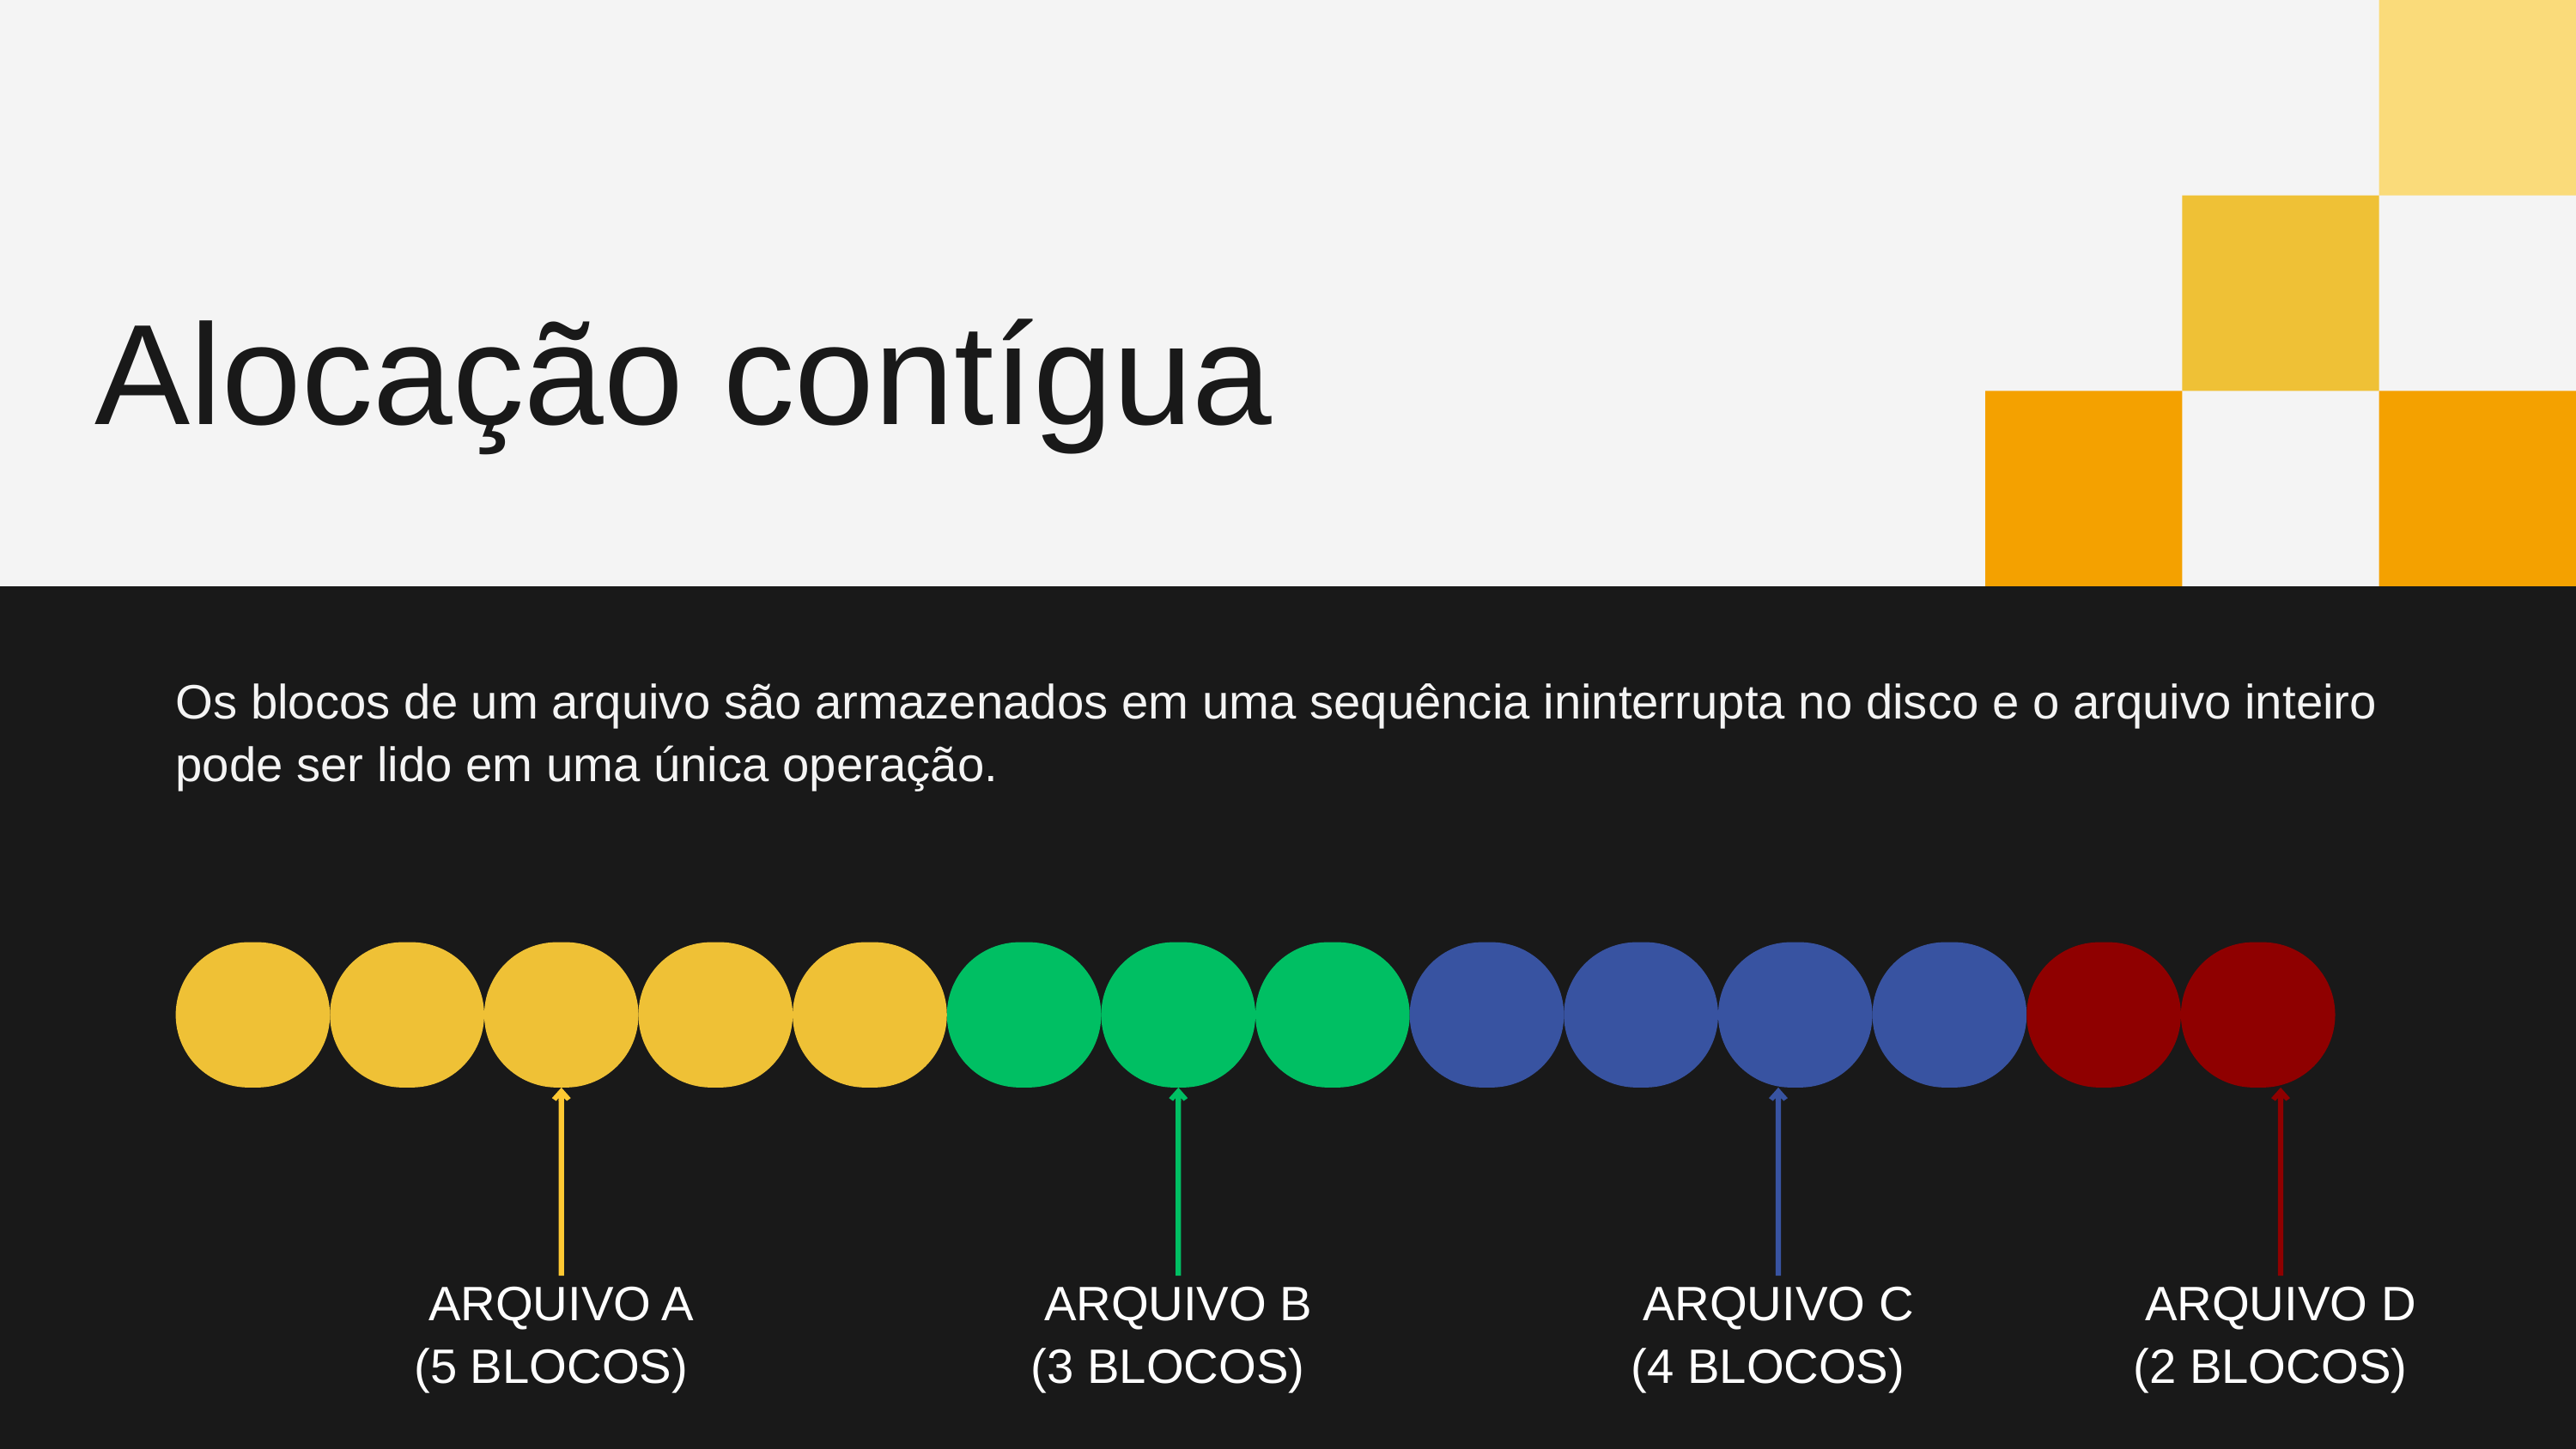

Alocação contígua

Os blocos de um arquivo são armazenados em uma sequência ininterrupta no disco e o arquivo inteiro pode ser lido em uma única operação.

ARQUIVO A
(5 BLOCOS)
ARQUIVO B
(3 BLOCOS)
ARQUIVO C
(4 BLOCOS)
ARQUIVO D
(2 BLOCOS)